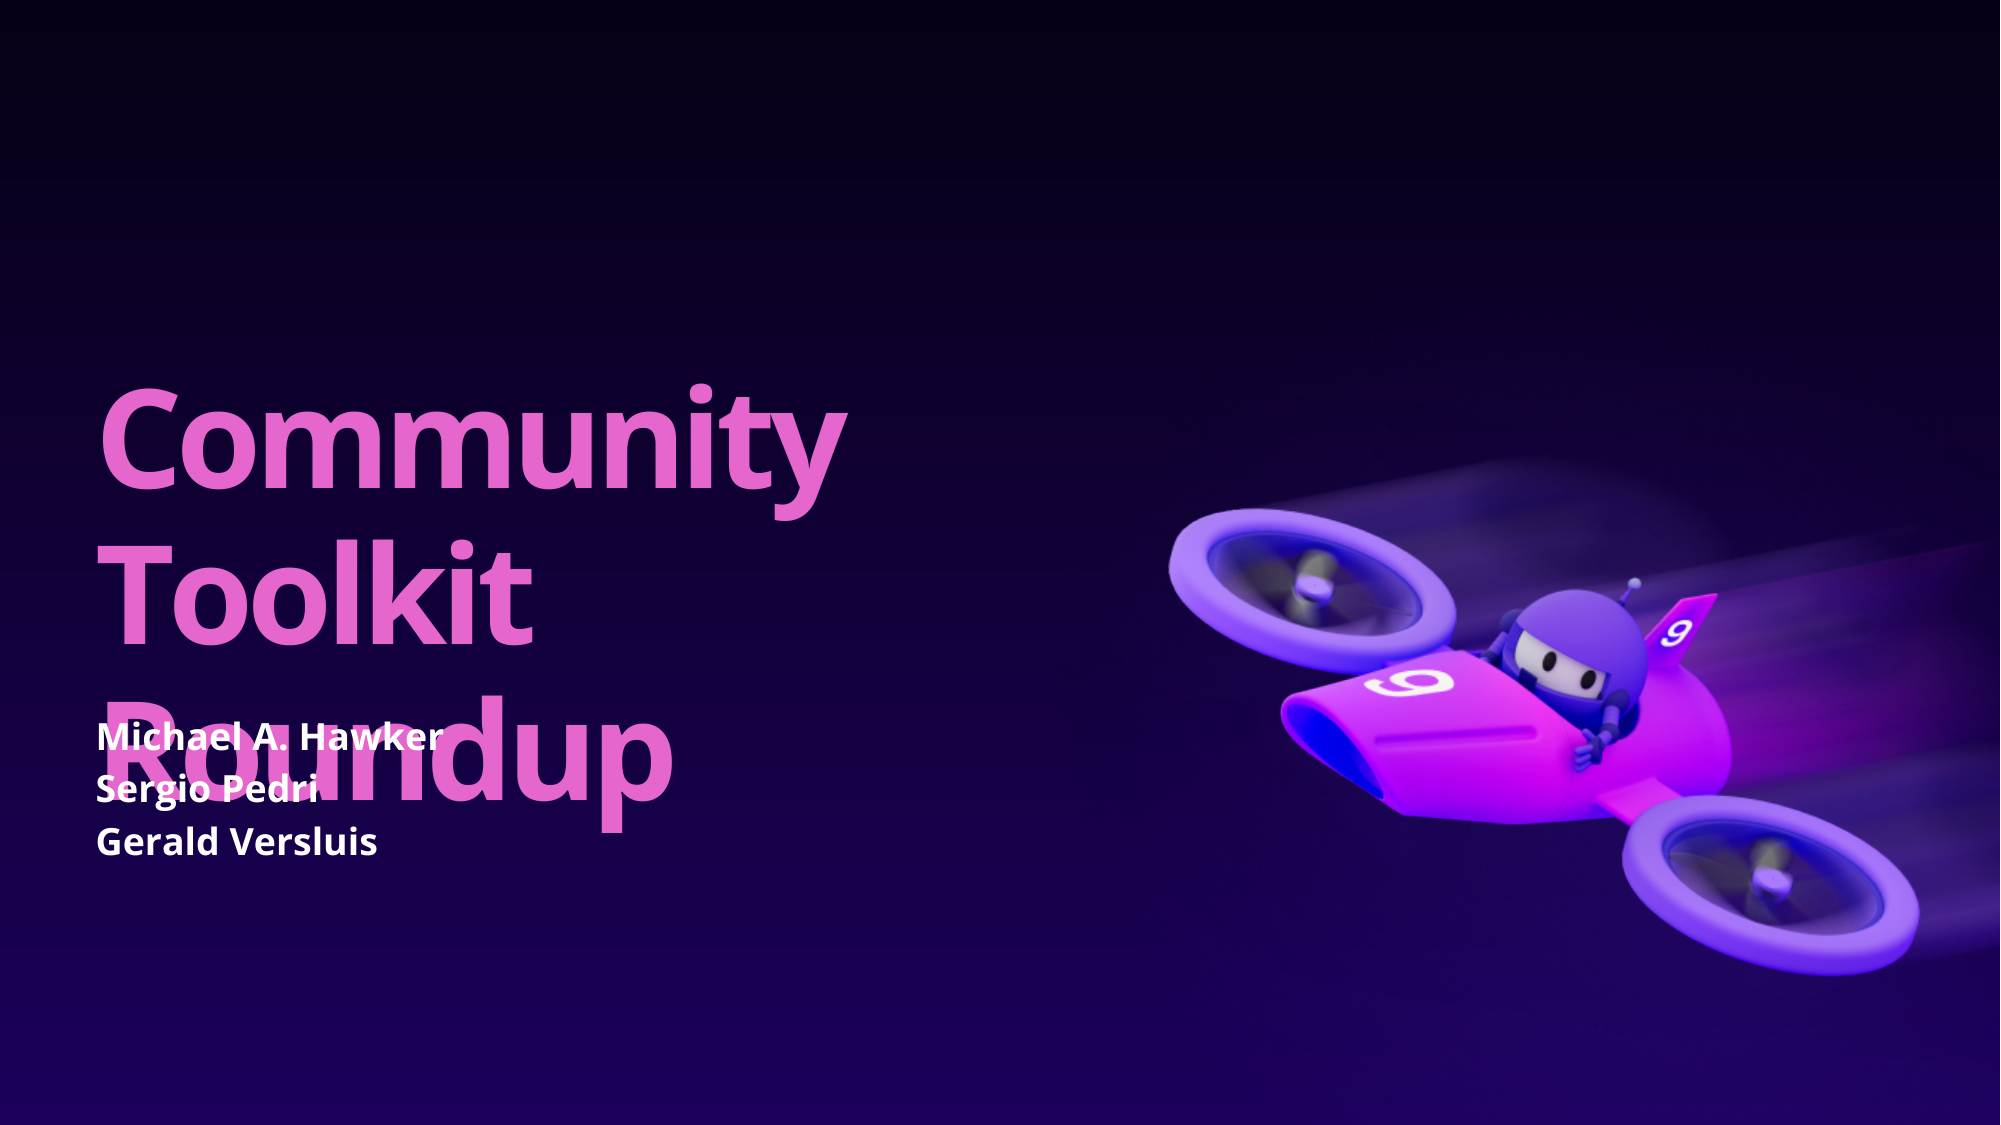

# Community Toolkit Roundup
Michael A. Hawker
Sergio Pedri
Gerald Versluis